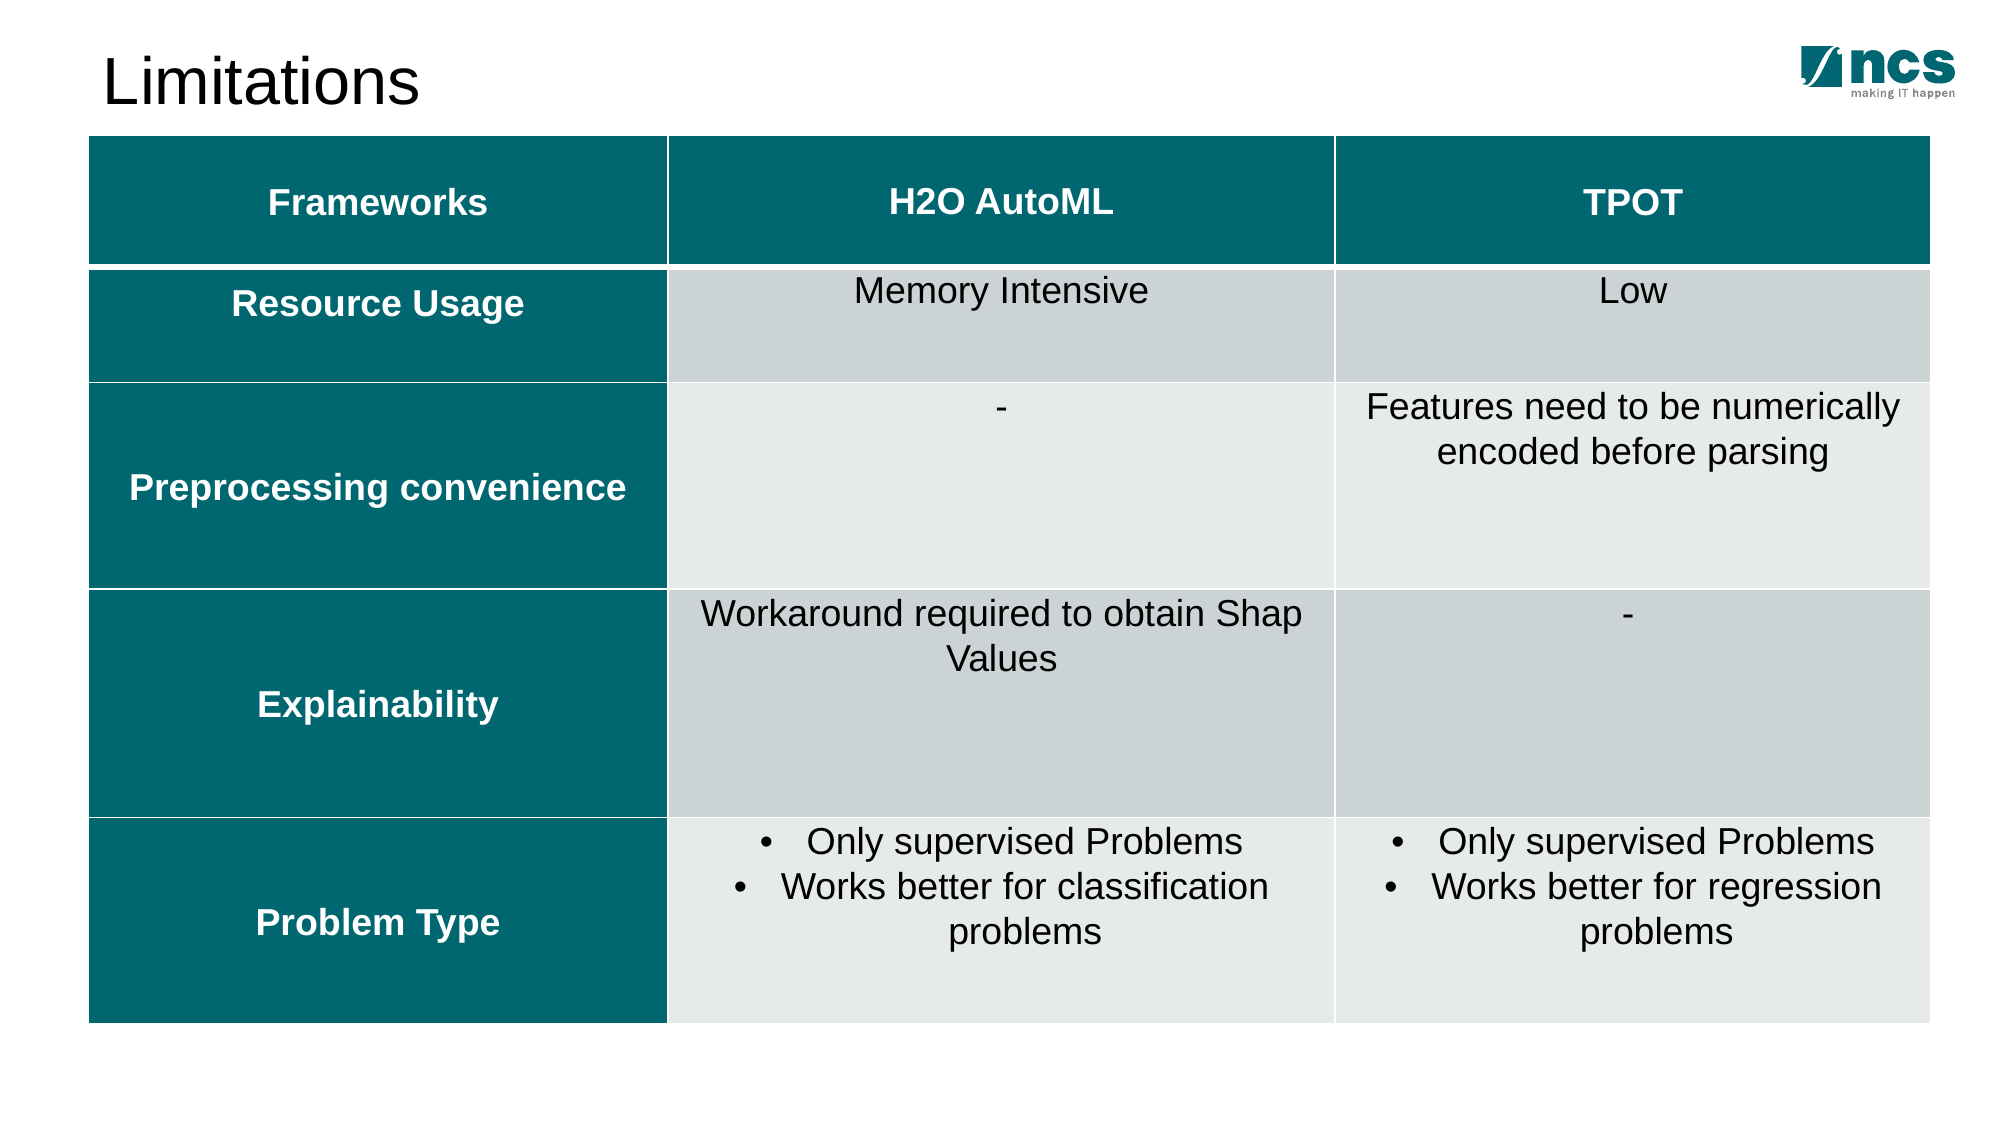

# Limitations
| Frameworks | H2O AutoML | TPOT |
| --- | --- | --- |
| Resource Usage | Memory Intensive | Low |
| Preprocessing convenience | - | Features need to be numerically encoded before parsing |
| Explainability | Workaround required to obtain Shap Values | - |
| Problem Type | Only supervised Problems Works better for classification problems | Only supervised Problems Works better for regression problems |